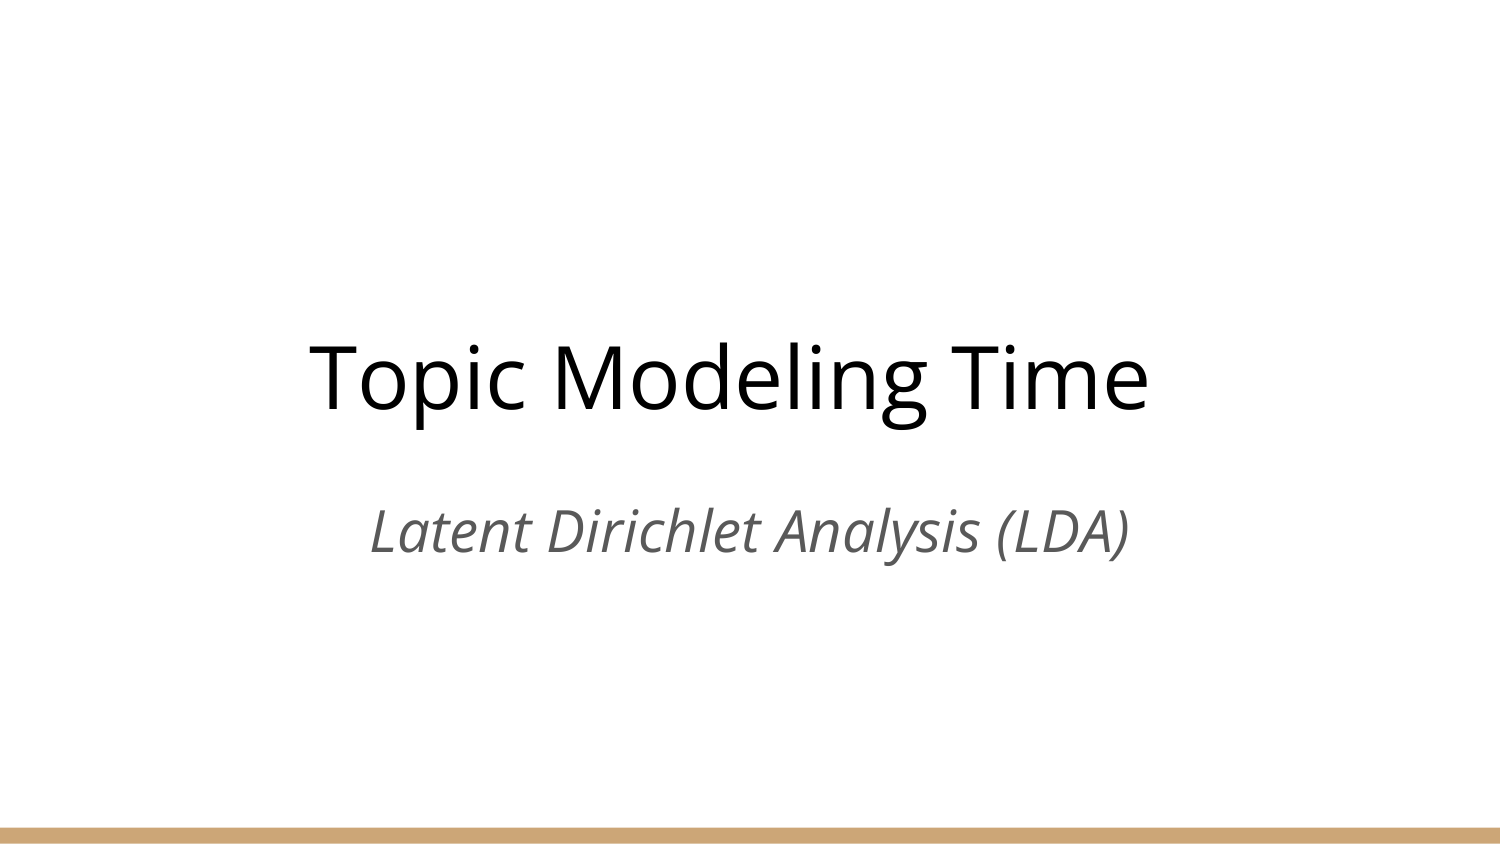

# Topic Modeling Time
Latent Dirichlet Analysis (LDA)